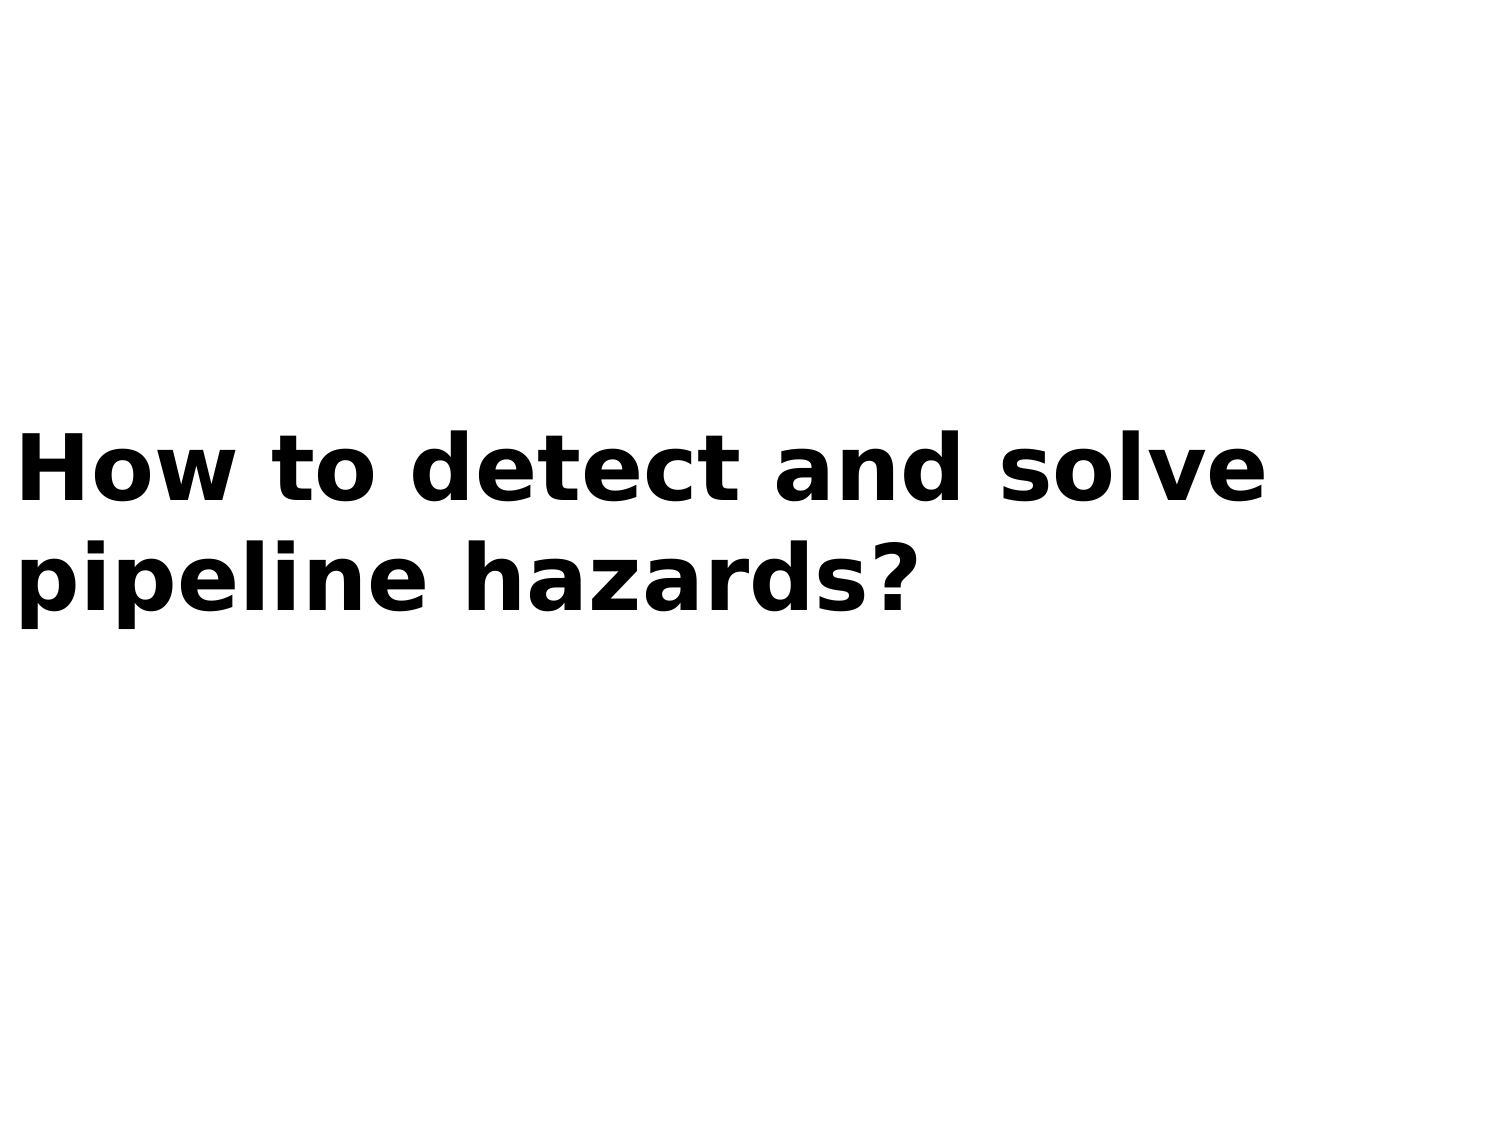

How to detect and solve
pipeline hazards?